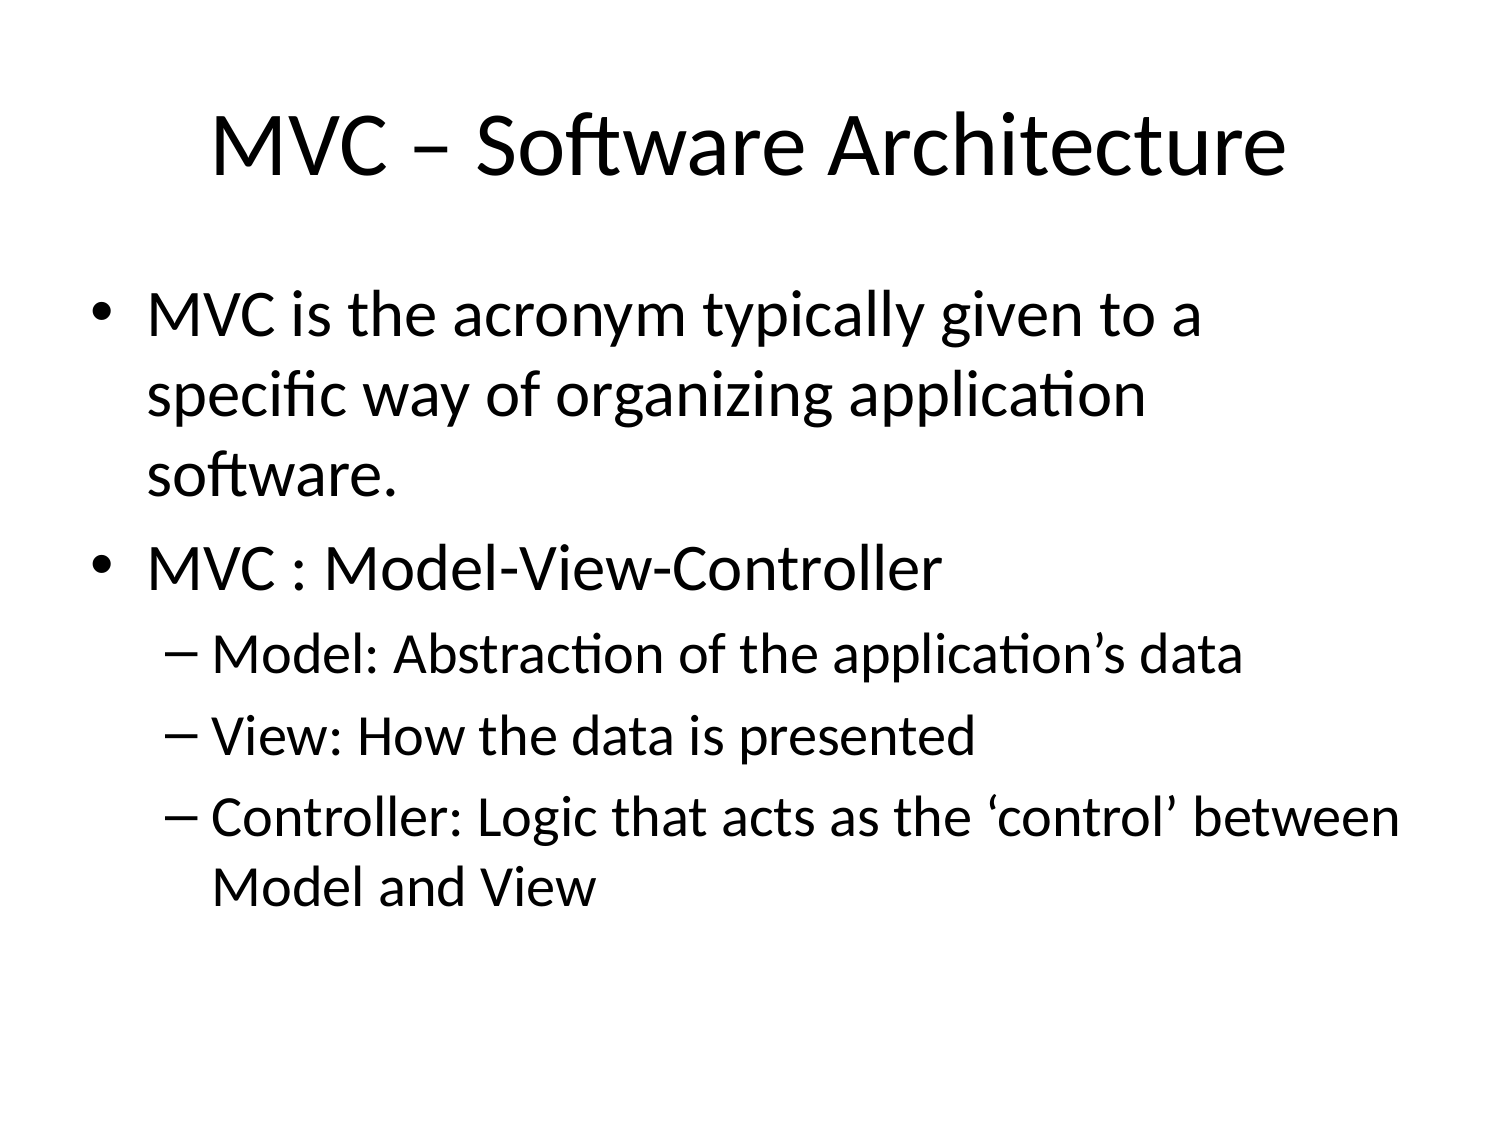

# MVC – Software Architecture
MVC is the acronym typically given to a specific way of organizing application software.
MVC : Model-View-Controller
Model: Abstraction of the application’s data
View: How the data is presented
Controller: Logic that acts as the ‘control’ between Model and View